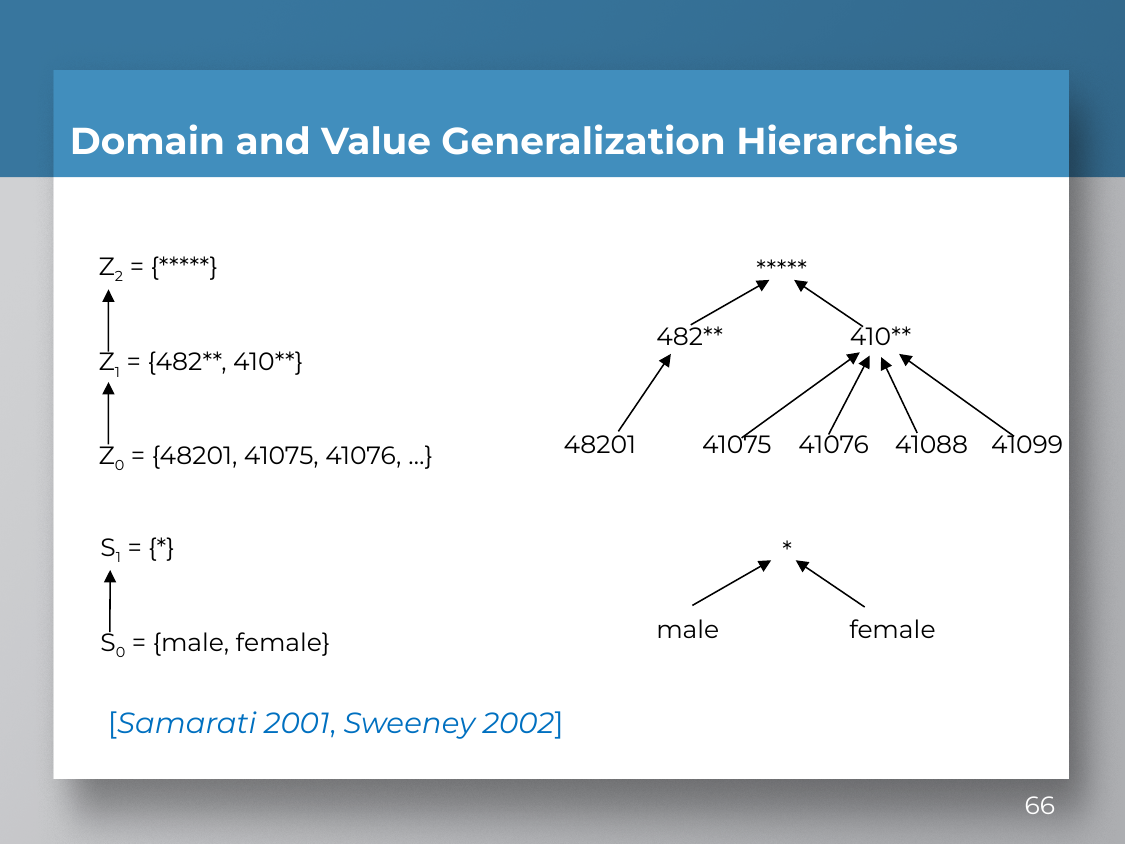

# Domain and Value Generalization Hierarchies

Z2 = {*****}

*****

482**

410**

Z1 = {482**, 410**}

48201

41075

41076

41088

41099

Z0 = {48201, 41075, 41076, …}

S1 = {*}
*

male

female

S0 = {male, female}
[Samarati 2001, Sweeney 2002]
66